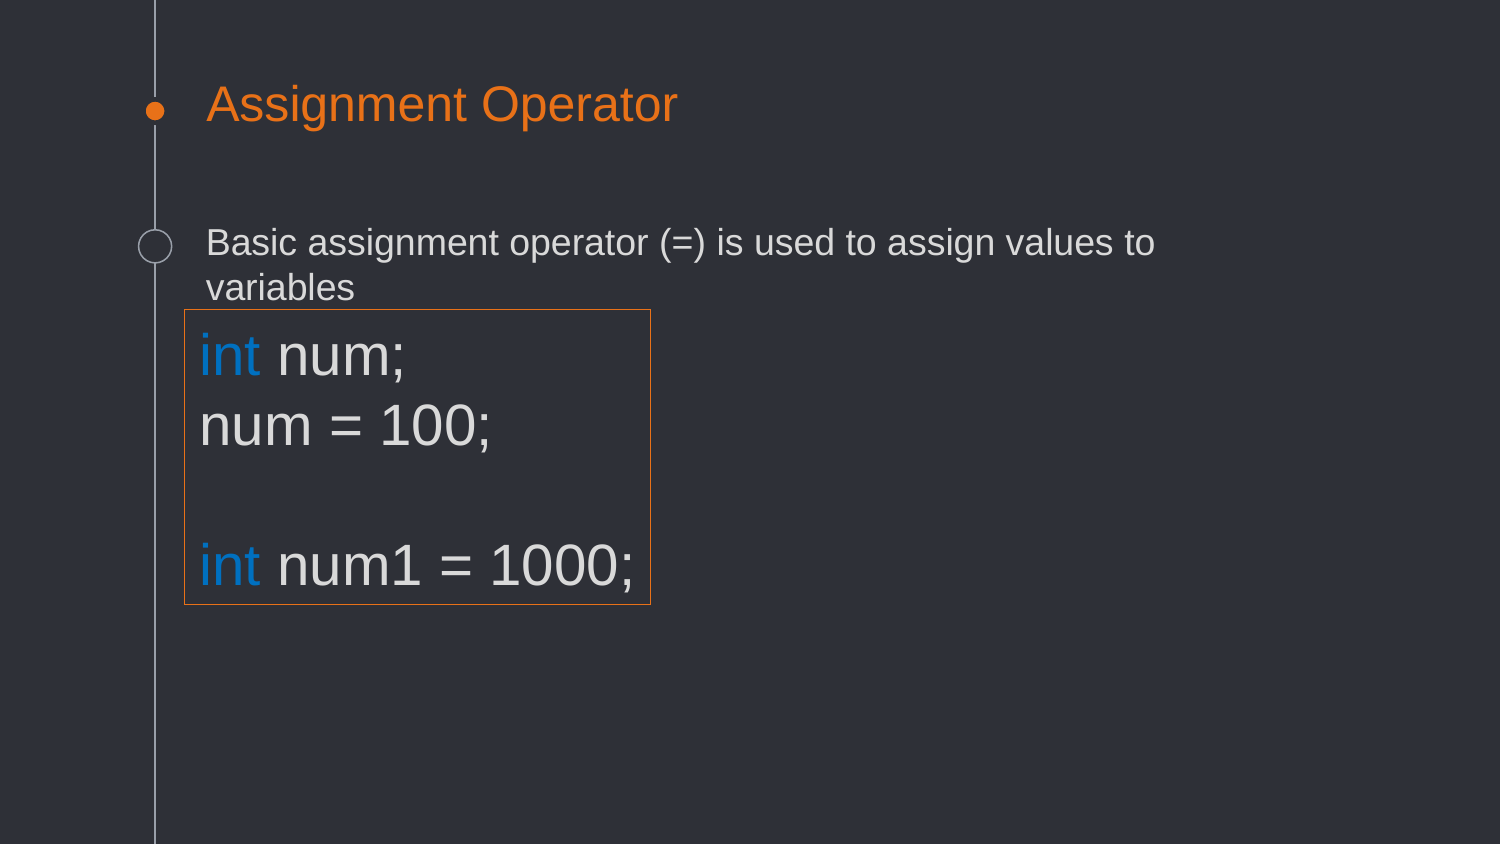

# Assignment Operator
Basic assignment operator (=) is used to assign values to variables
int num;
num = 100;

int num1 = 1000;